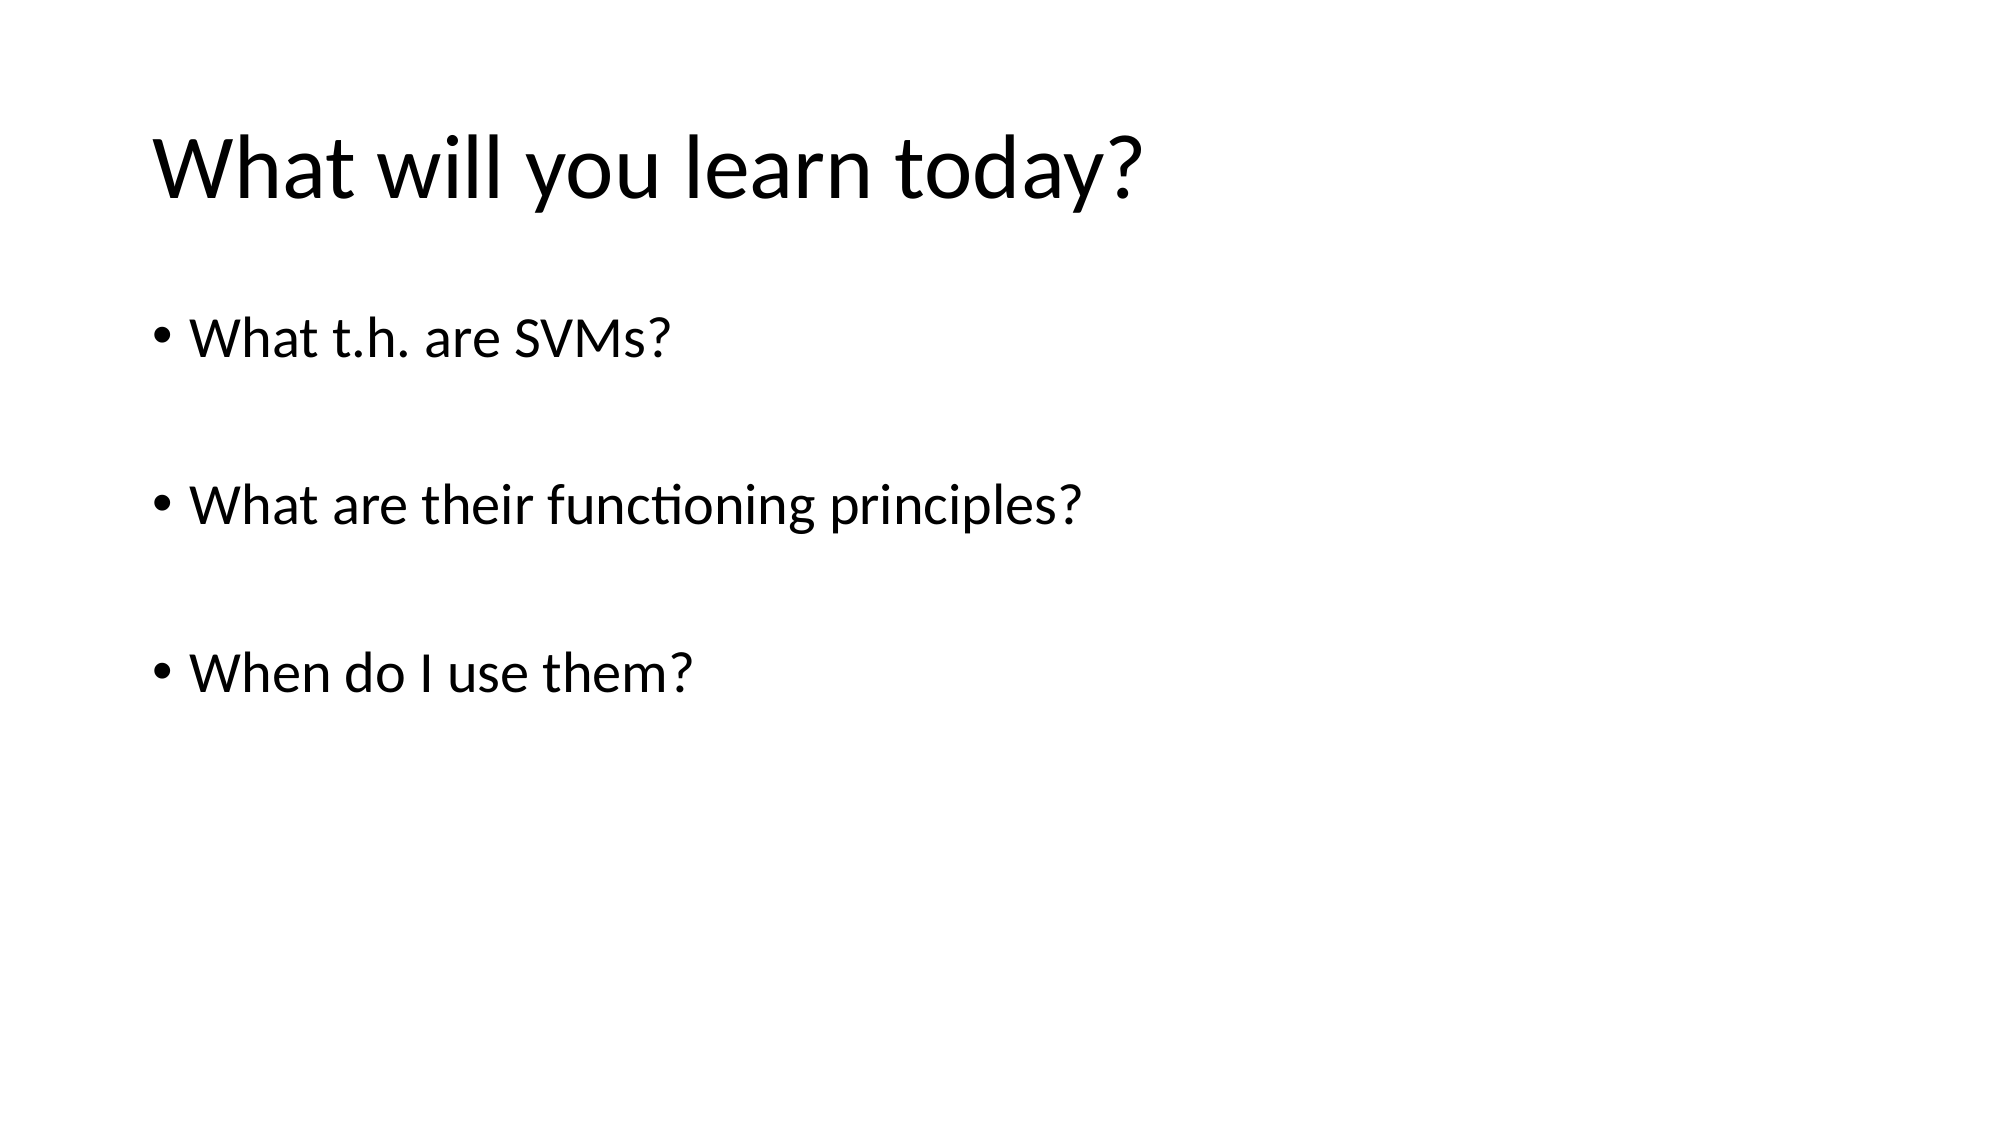

# What will you learn today?
What t.h. are SVMs?

What are their functioning principles?

When do I use them?